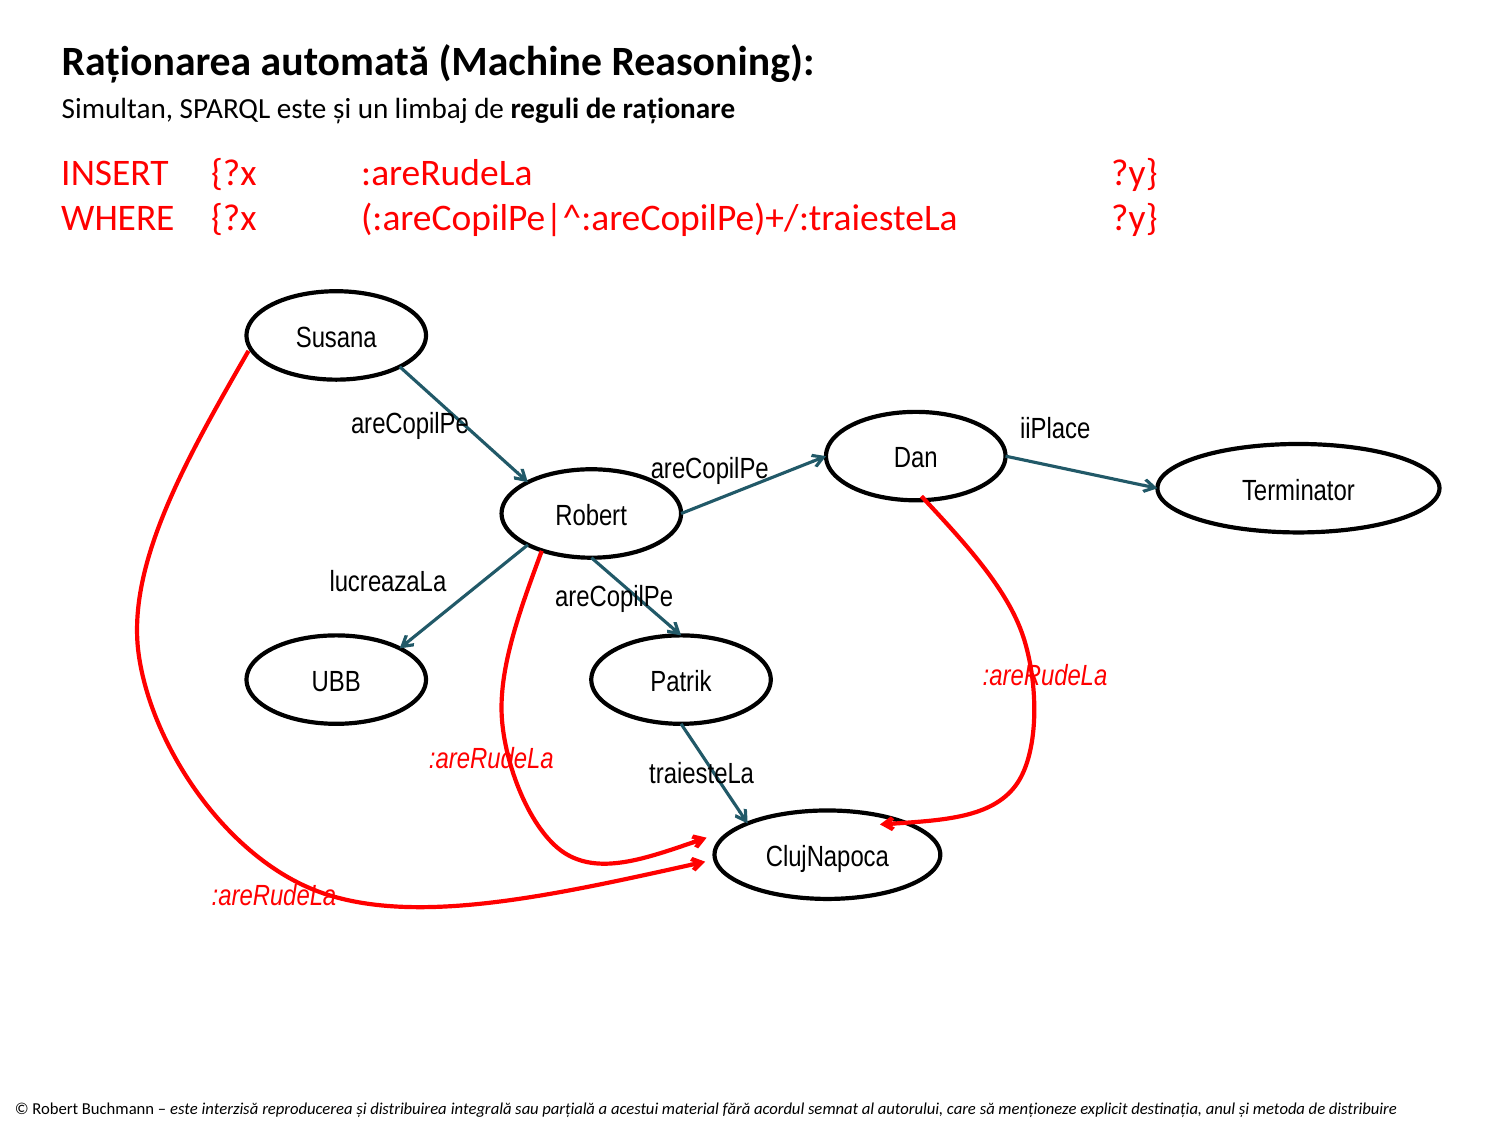

Raționarea automată (Machine Reasoning):
Simultan, SPARQL este și un limbaj de reguli de raționare
INSERT 	{?x 	:areRudeLa 				?y}
WHERE 	{?x 	(:areCopilPe|^:areCopilPe)+/:traiesteLa 	?y}
Susana

areCopilPe
iiPlace
Dan
areCopilPe
Terminator
Robert

lucreazaLa
areCopilPe
UBB
Patrik
:areRudeLa
:areRudeLa
traiesteLa
ClujNapoca
:areRudeLa